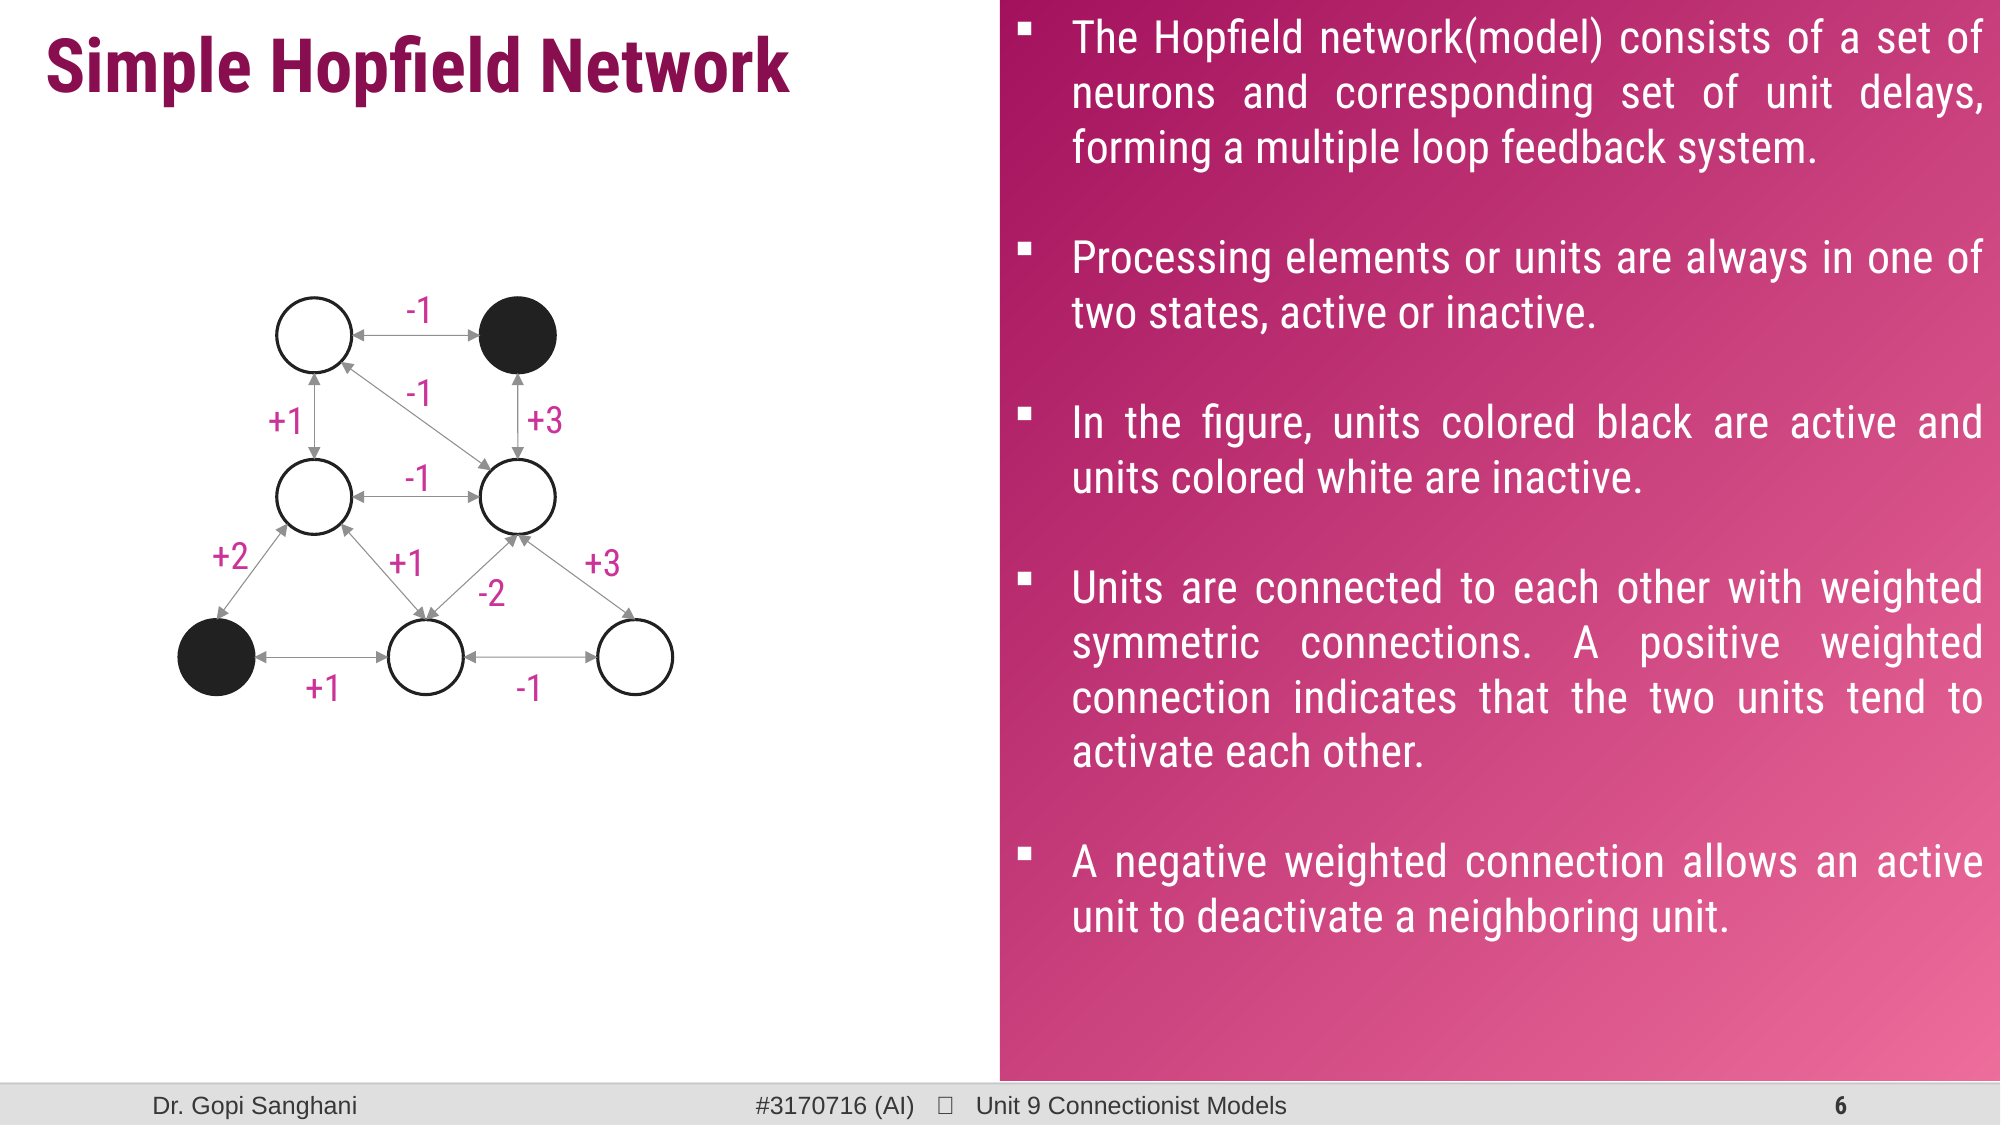

The Hopfield network(model) consists of a set of neurons and corresponding set of unit delays, forming a multiple loop feedback system.

Processing elements or units are always in one of two states, active or inactive.

In the figure, units colored black are active and units colored white are inactive.

Units are connected to each other with weighted symmetric connections. A positive weighted connection indicates that the two units tend to activate each other.

A negative weighted connection allows an active unit to deactivate a neighboring unit.

Simple Hopfield Network
-1

-1
+3
+1
-1

+2
+1
+3
-2

+1
-1